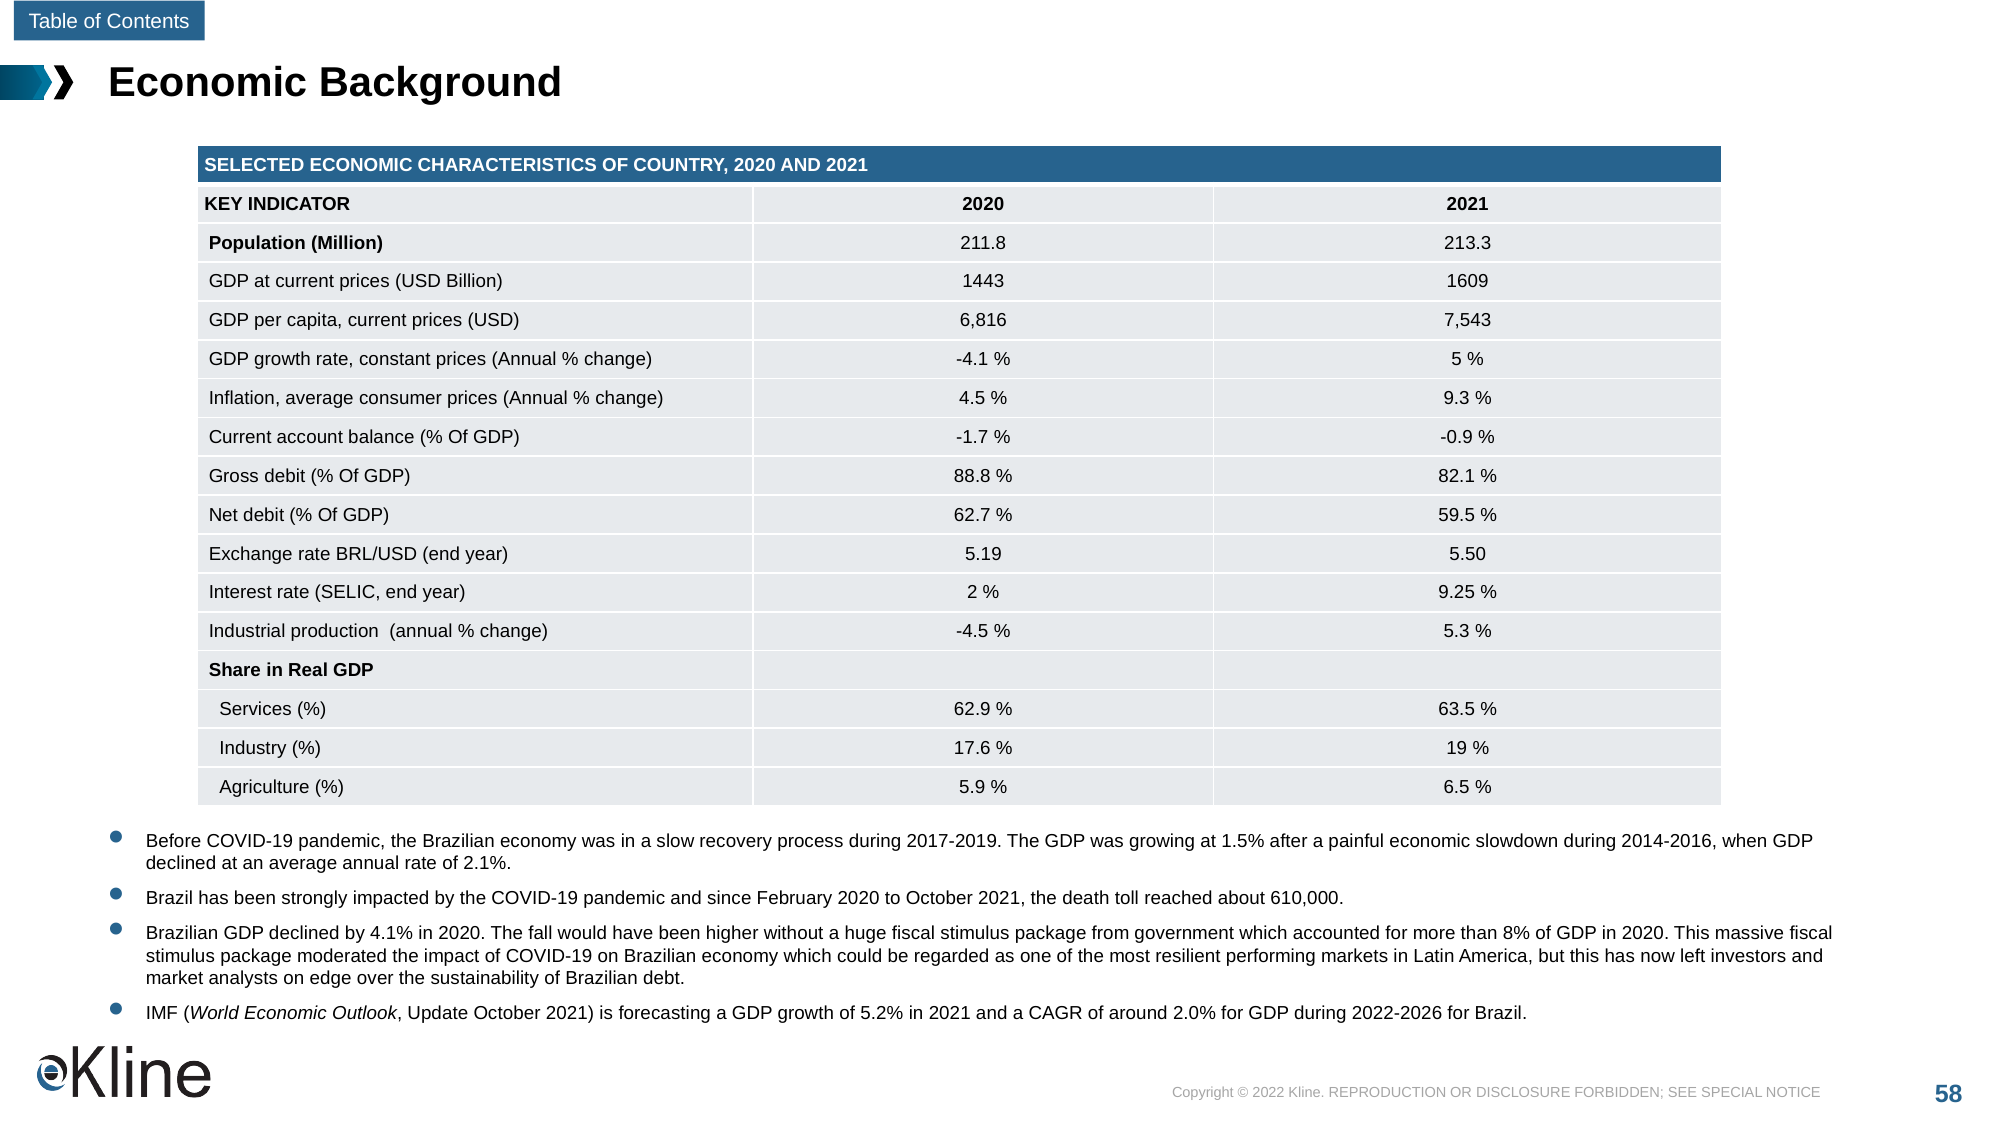

# Economic Background
| SELECTED ECONOMIC CHARACTERISTICS OF COUNTRY, 2020 AND 2021 |  |  |
| --- | --- | --- |
| KEY INDICATOR | 2020 | 2021 |
| Population (Million) | 211.8 | 213.3 |
| GDP at current prices (USD Billion) | 1443 | 1609 |
| GDP per capita, current prices (USD) | 6,816 | 7,543 |
| GDP growth rate, constant prices (Annual % change) | -4.1 % | 5 % |
| Inflation, average consumer prices (Annual % change) | 4.5 % | 9.3 % |
| Current account balance (% Of GDP) | -1.7 % | -0.9 % |
| Gross debit (% Of GDP) | 88.8 % | 82.1 % |
| Net debit (% Of GDP) | 62.7 % | 59.5 % |
| Exchange rate BRL/USD (end year) | 5.19 | 5.50 |
| Interest rate (SELIC, end year) | 2 % | 9.25 % |
| Industrial production (annual % change) | -4.5 % | 5.3 % |
| Share in Real GDP |  |  |
| Services (%) | 62.9 % | 63.5 % |
| Industry (%) | 17.6 % | 19 % |
| Agriculture (%) | 5.9 % | 6.5 % |
Before COVID-19 pandemic, the Brazilian economy was in a slow recovery process during 2017-2019. The GDP was growing at 1.5% after a painful economic slowdown during 2014-2016, when GDP declined at an average annual rate of 2.1%.
Brazil has been strongly impacted by the COVID-19 pandemic and since February 2020 to October 2021, the death toll reached about 610,000.
Brazilian GDP declined by 4.1% in 2020. The fall would have been higher without a huge fiscal stimulus package from government which accounted for more than 8% of GDP in 2020. This massive fiscal stimulus package moderated the impact of COVID-19 on Brazilian economy which could be regarded as one of the most resilient performing markets in Latin America, but this has now left investors and market analysts on edge over the sustainability of Brazilian debt.
IMF (World Economic Outlook, Update October 2021) is forecasting a GDP growth of 5.2% in 2021 and a CAGR of around 2.0% for GDP during 2022-2026 for Brazil.